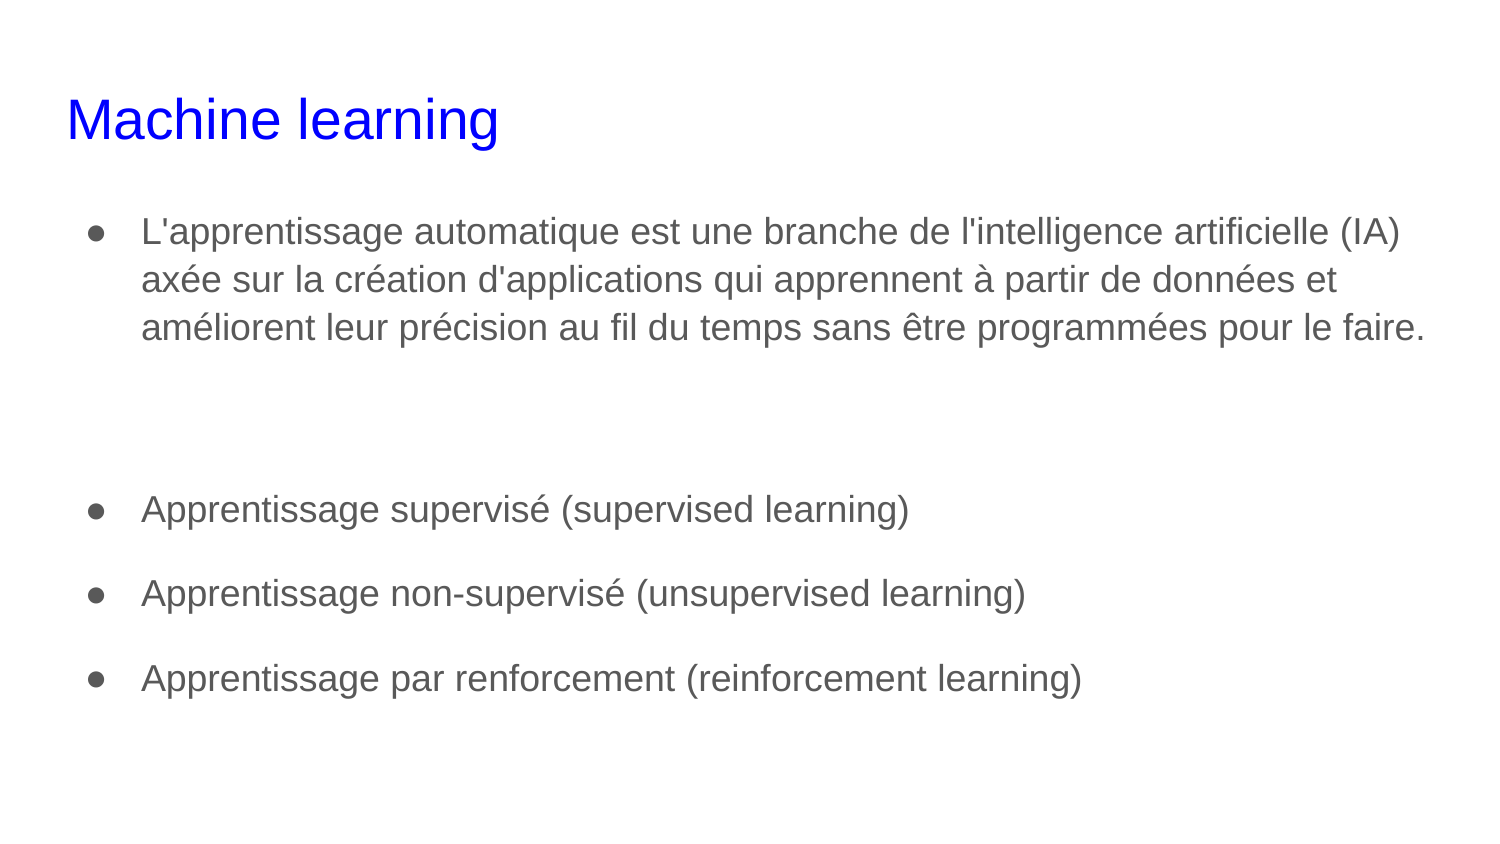

# Machine learning
L'apprentissage automatique est une branche de l'intelligence artificielle (IA) axée sur la création d'applications qui apprennent à partir de données et améliorent leur précision au fil du temps sans être programmées pour le faire.

Apprentissage supervisé (supervised learning)
Apprentissage non-supervisé (unsupervised learning)
Apprentissage par renforcement (reinforcement learning)